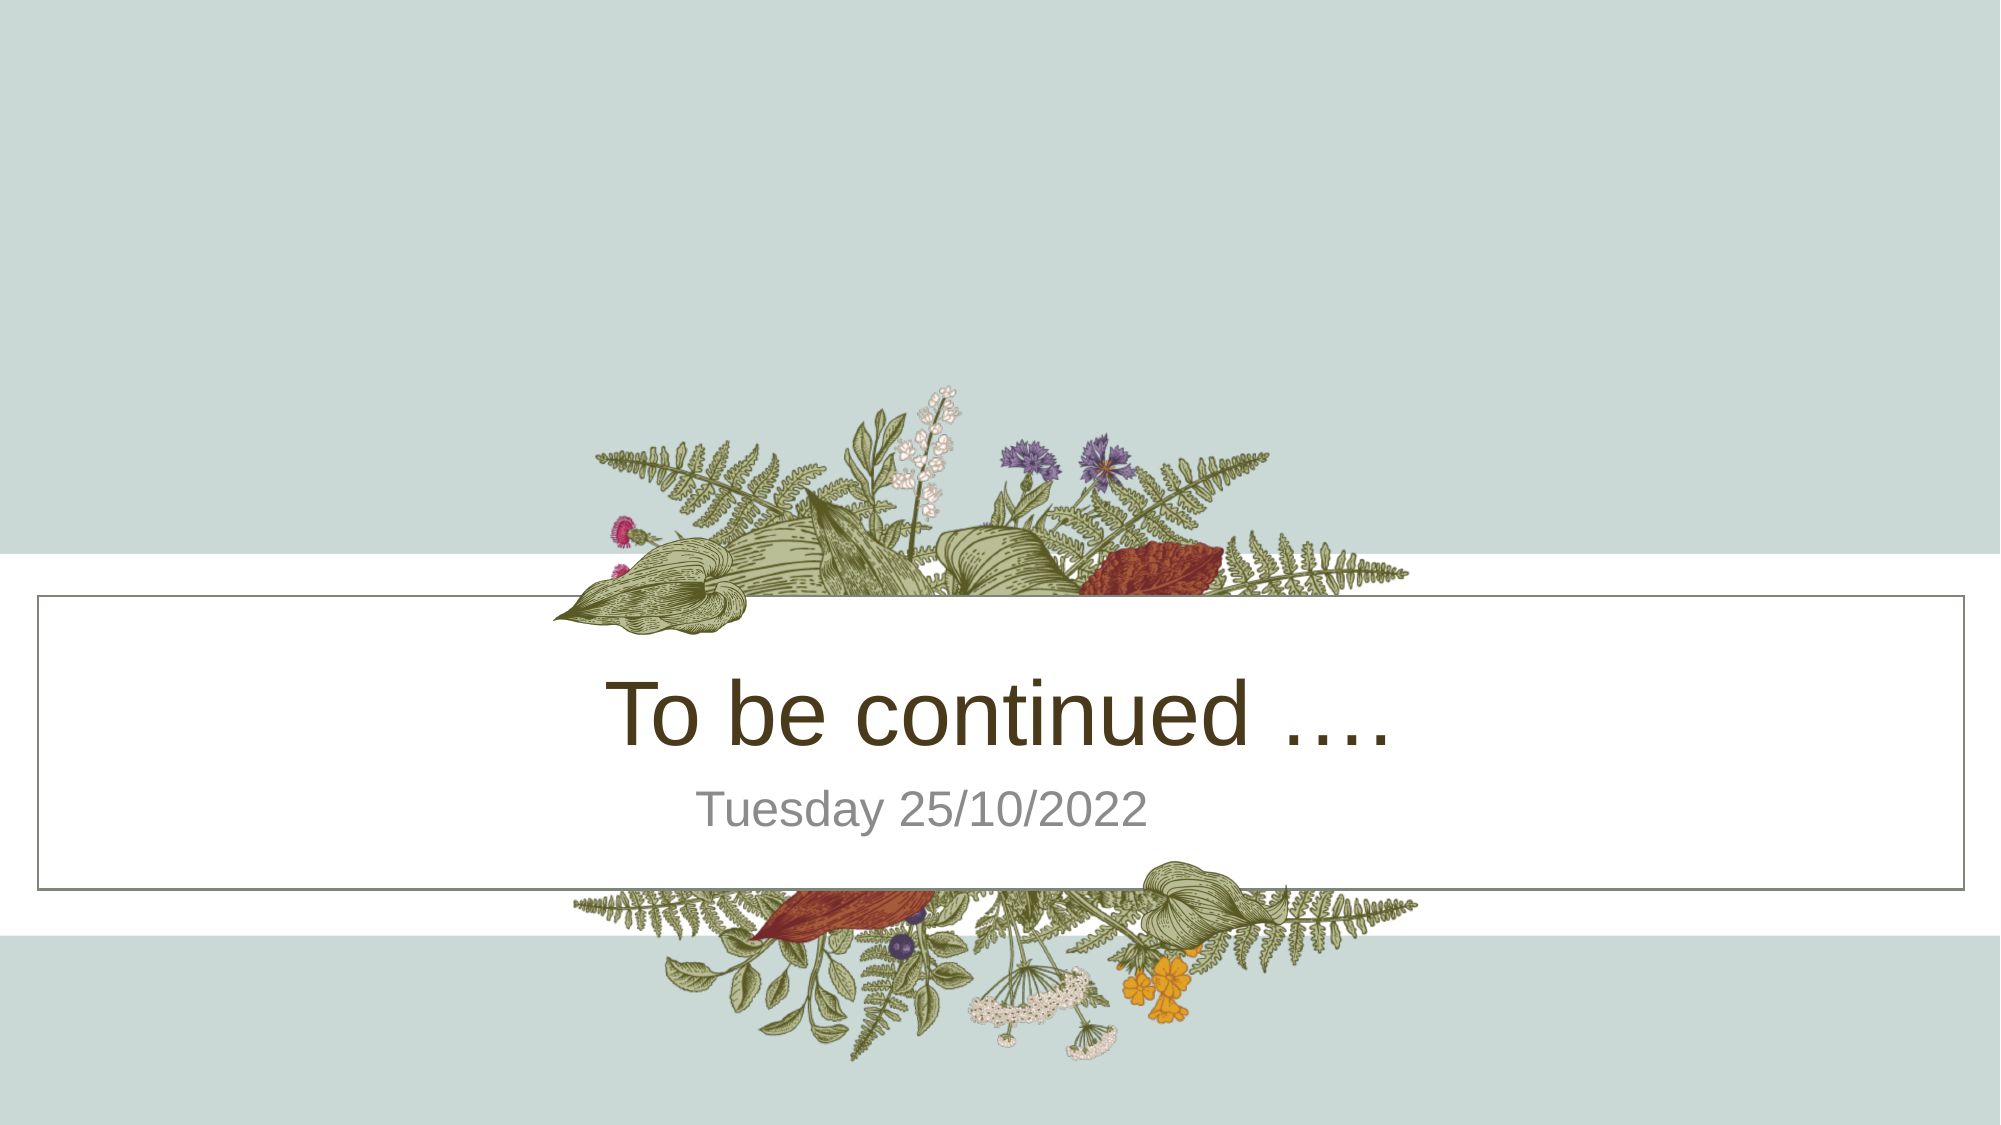

# To be continued ….
Tuesday 25/10/2022